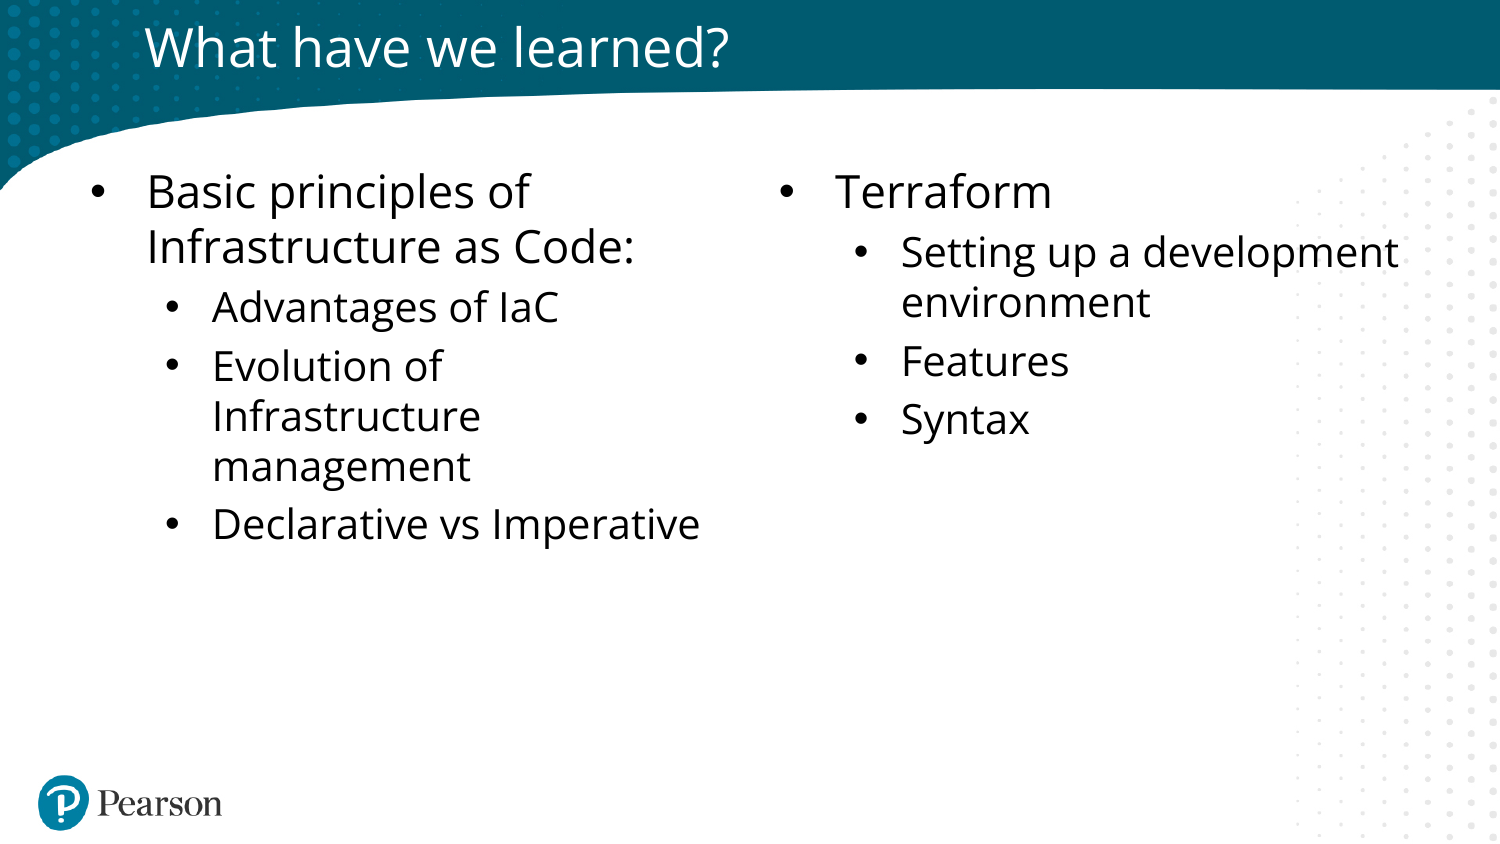

# What have we learned?
Basic principles of Infrastructure as Code:
Advantages of IaC
Evolution of Infrastructure management
Declarative vs Imperative

Terraform
Setting up a development environment
Features
Syntax